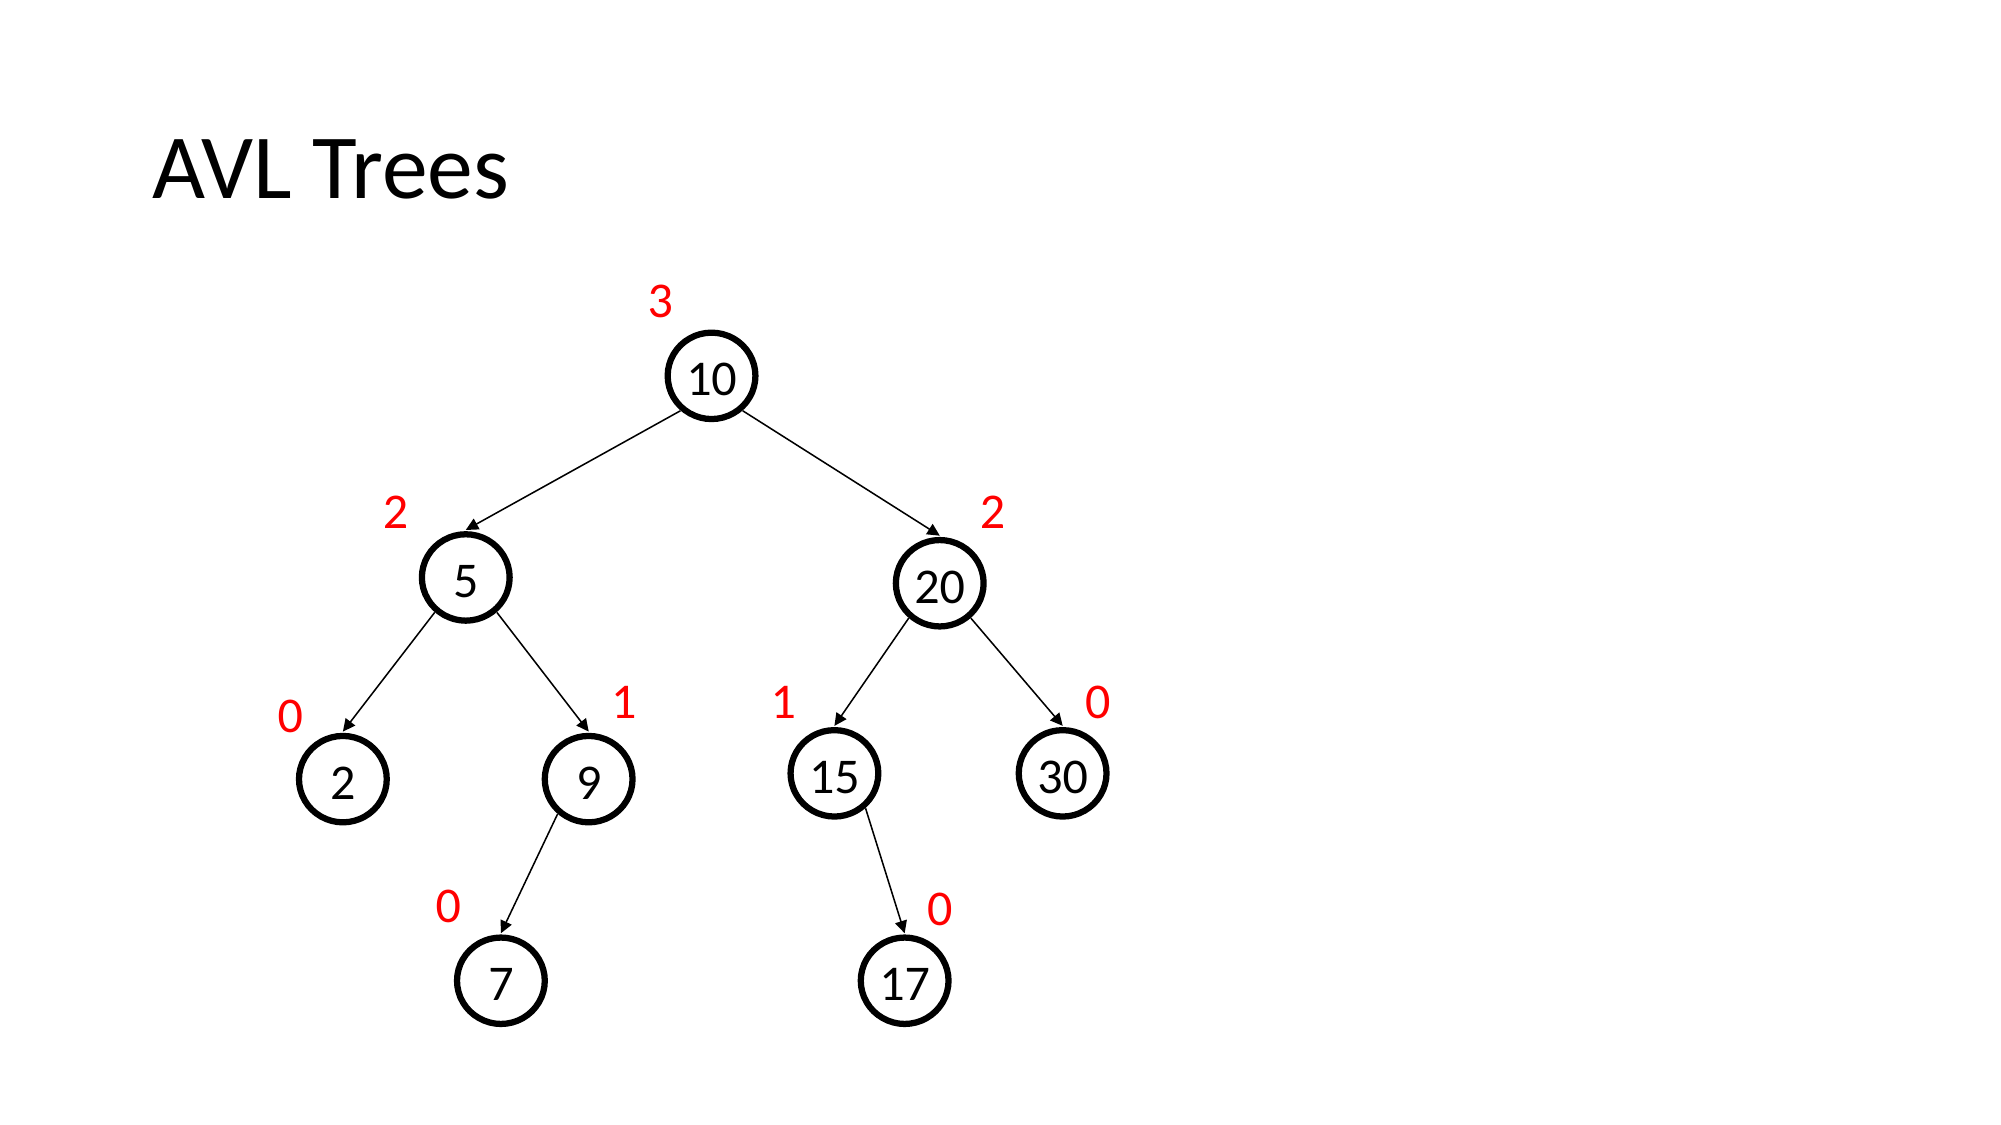

# AVL Trees
3
10
2
2
5
20
1
1
0
0
15
30
2
9
0
0
7
17